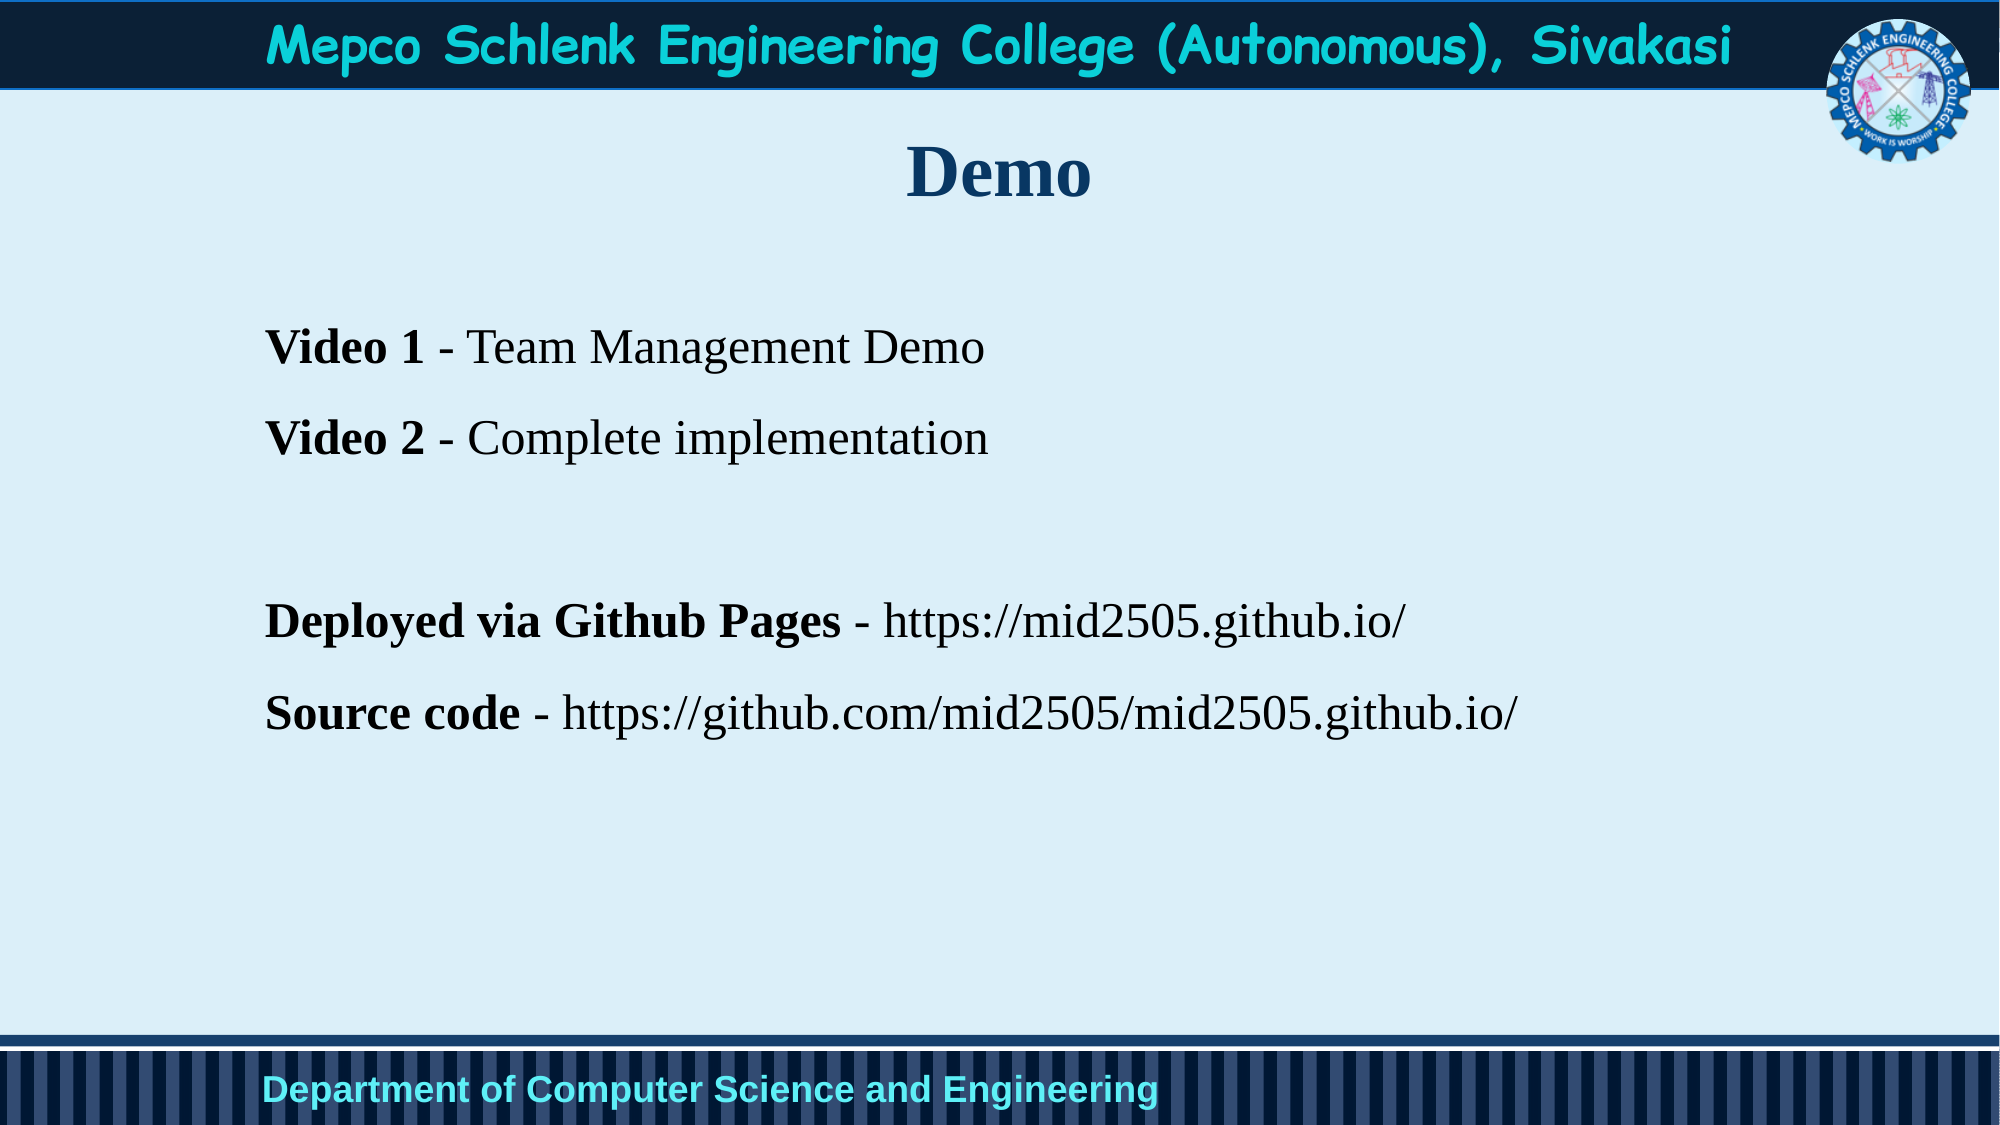

# Demo
Video 1 - Team Management Demo
Video 2 - Complete implementation

Deployed via Github Pages - https://mid2505.github.io/
Source code - https://github.com/mid2505/mid2505.github.io/

Department of Computer Science and Engineering

22